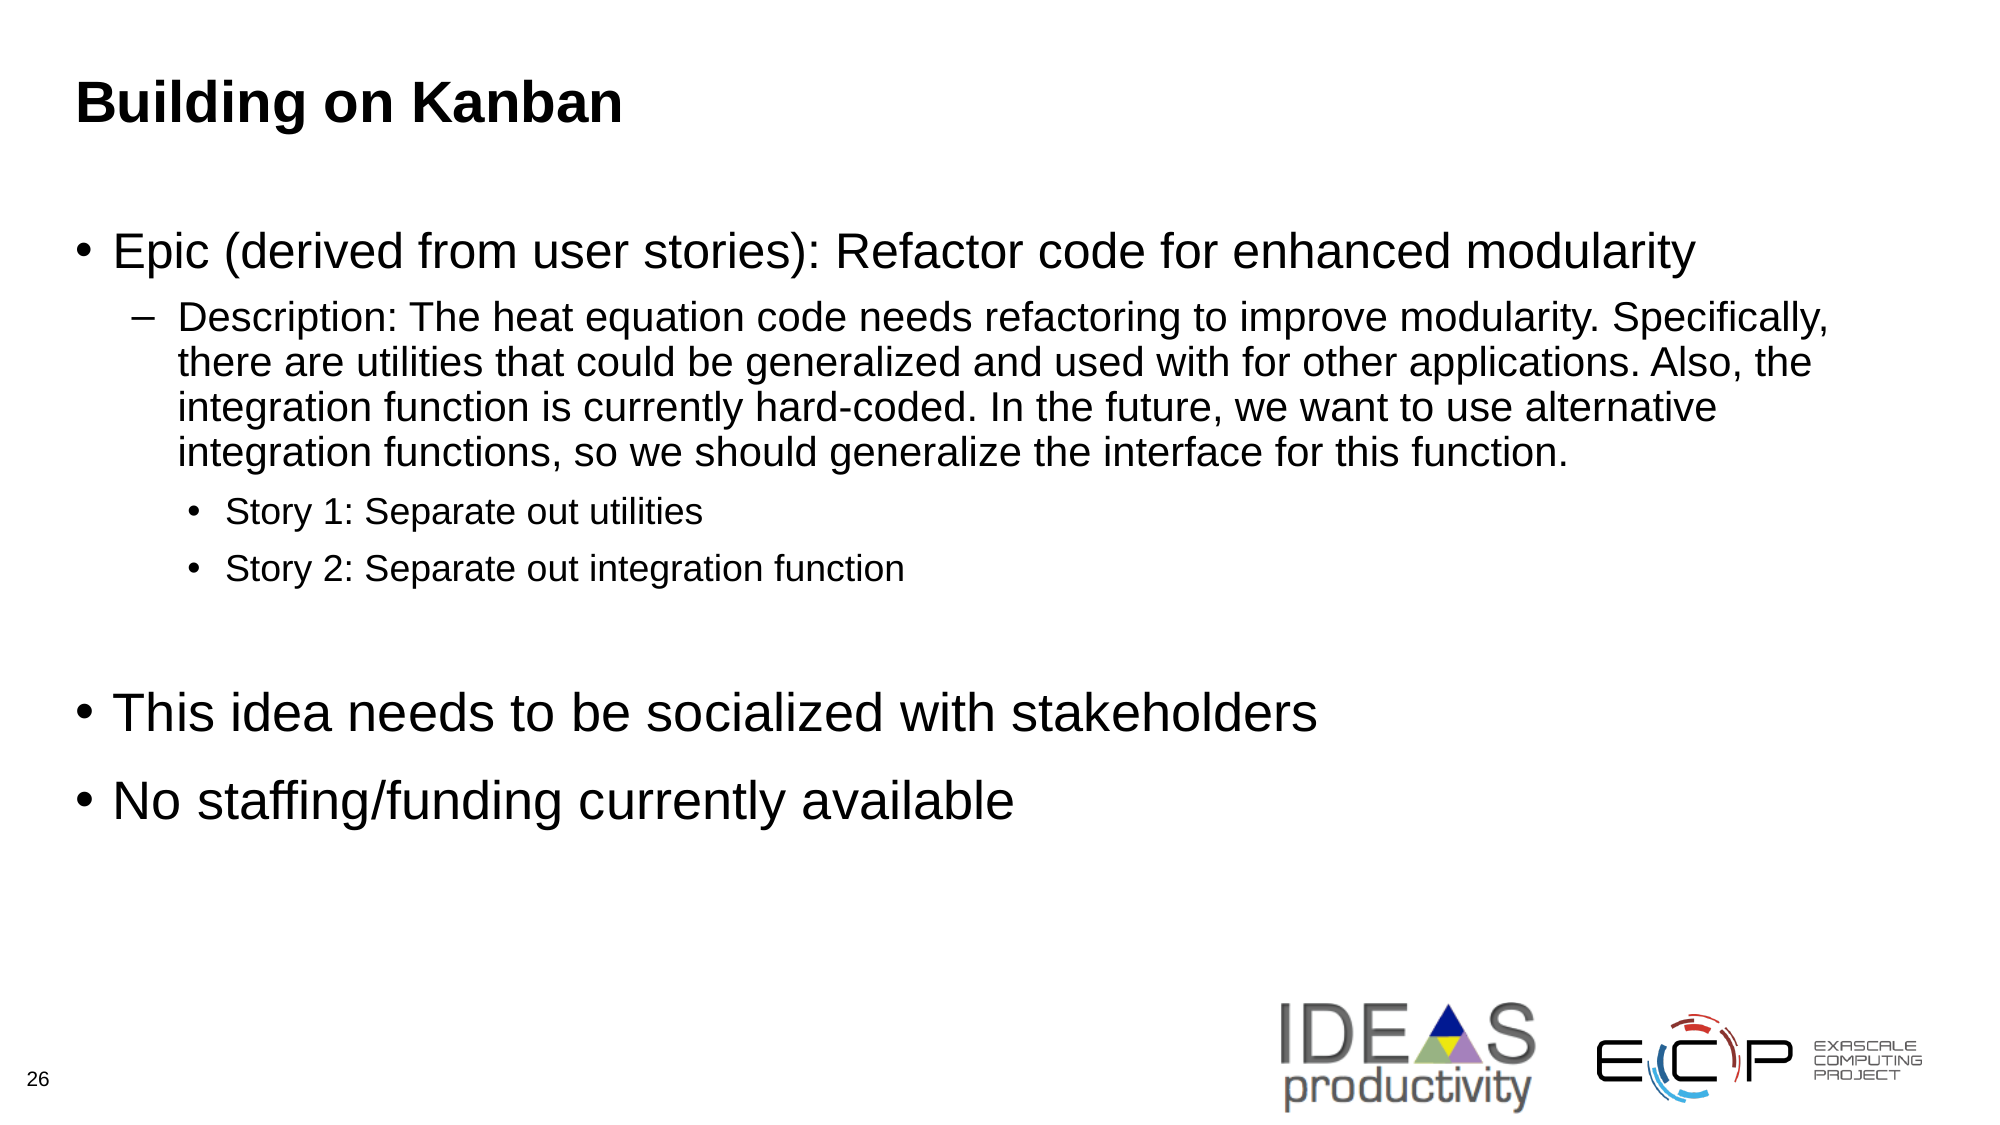

# Building on Kanban
Epic (derived from user stories): Refactor code for enhanced modularity
Description: The heat equation code needs refactoring to improve modularity. Specifically, there are utilities that could be generalized and used with for other applications. Also, the integration function is currently hard-coded. In the future, we want to use alternative integration functions, so we should generalize the interface for this function.
Story 1: Separate out utilities
Story 2: Separate out integration function

This idea needs to be socialized with stakeholders
No staffing/funding currently available